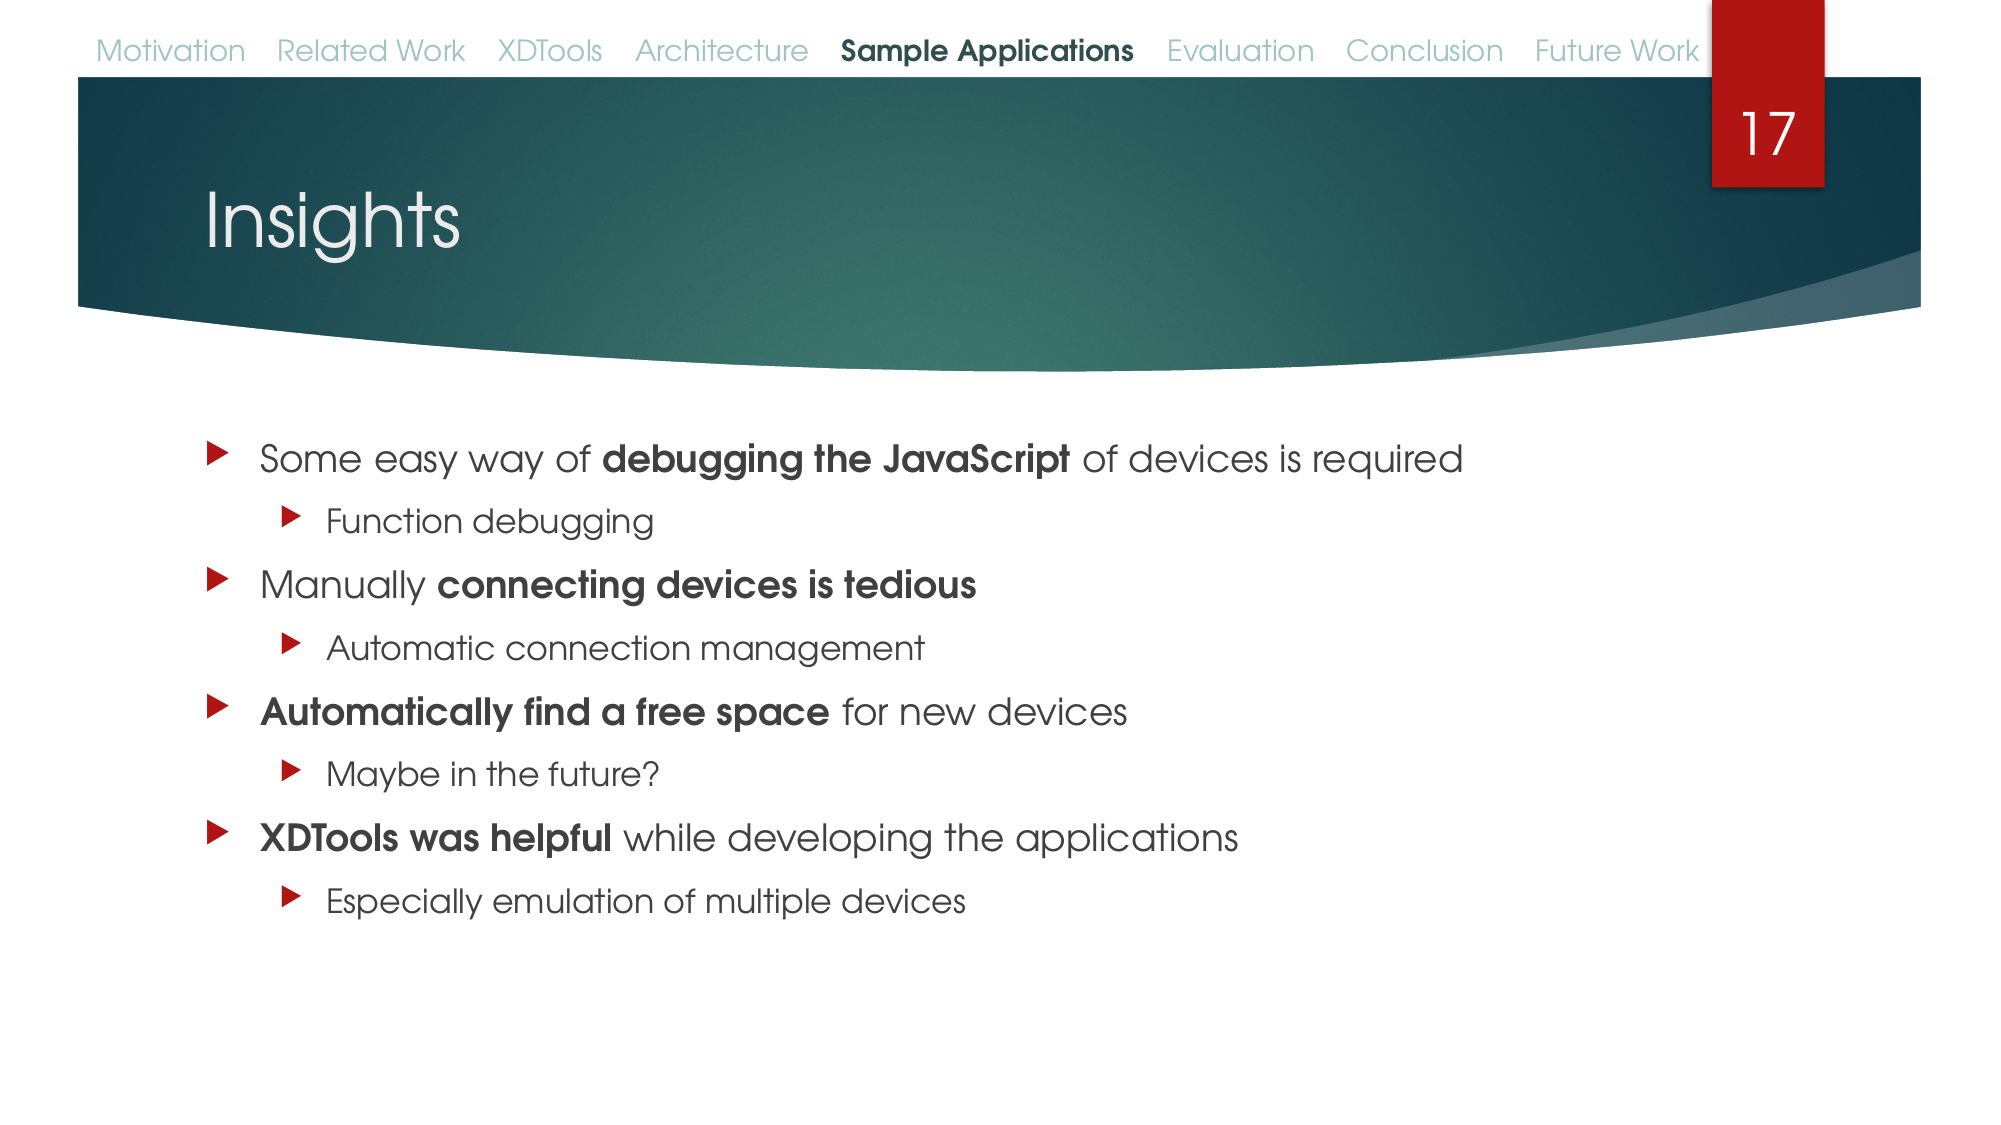

Motivation    Related Work    XDTools    Architecture    Sample Applications    Evaluation    Conclusion    Future Work
17
# Insights
Some easy way of debugging the JavaScript of devices is required
Function debugging
Manually connecting devices is tedious
Automatic connection management
Automatically find a free space for new devices
Maybe in the future?
XDTools was helpful while developing the applications
Especially emulation of multiple devices